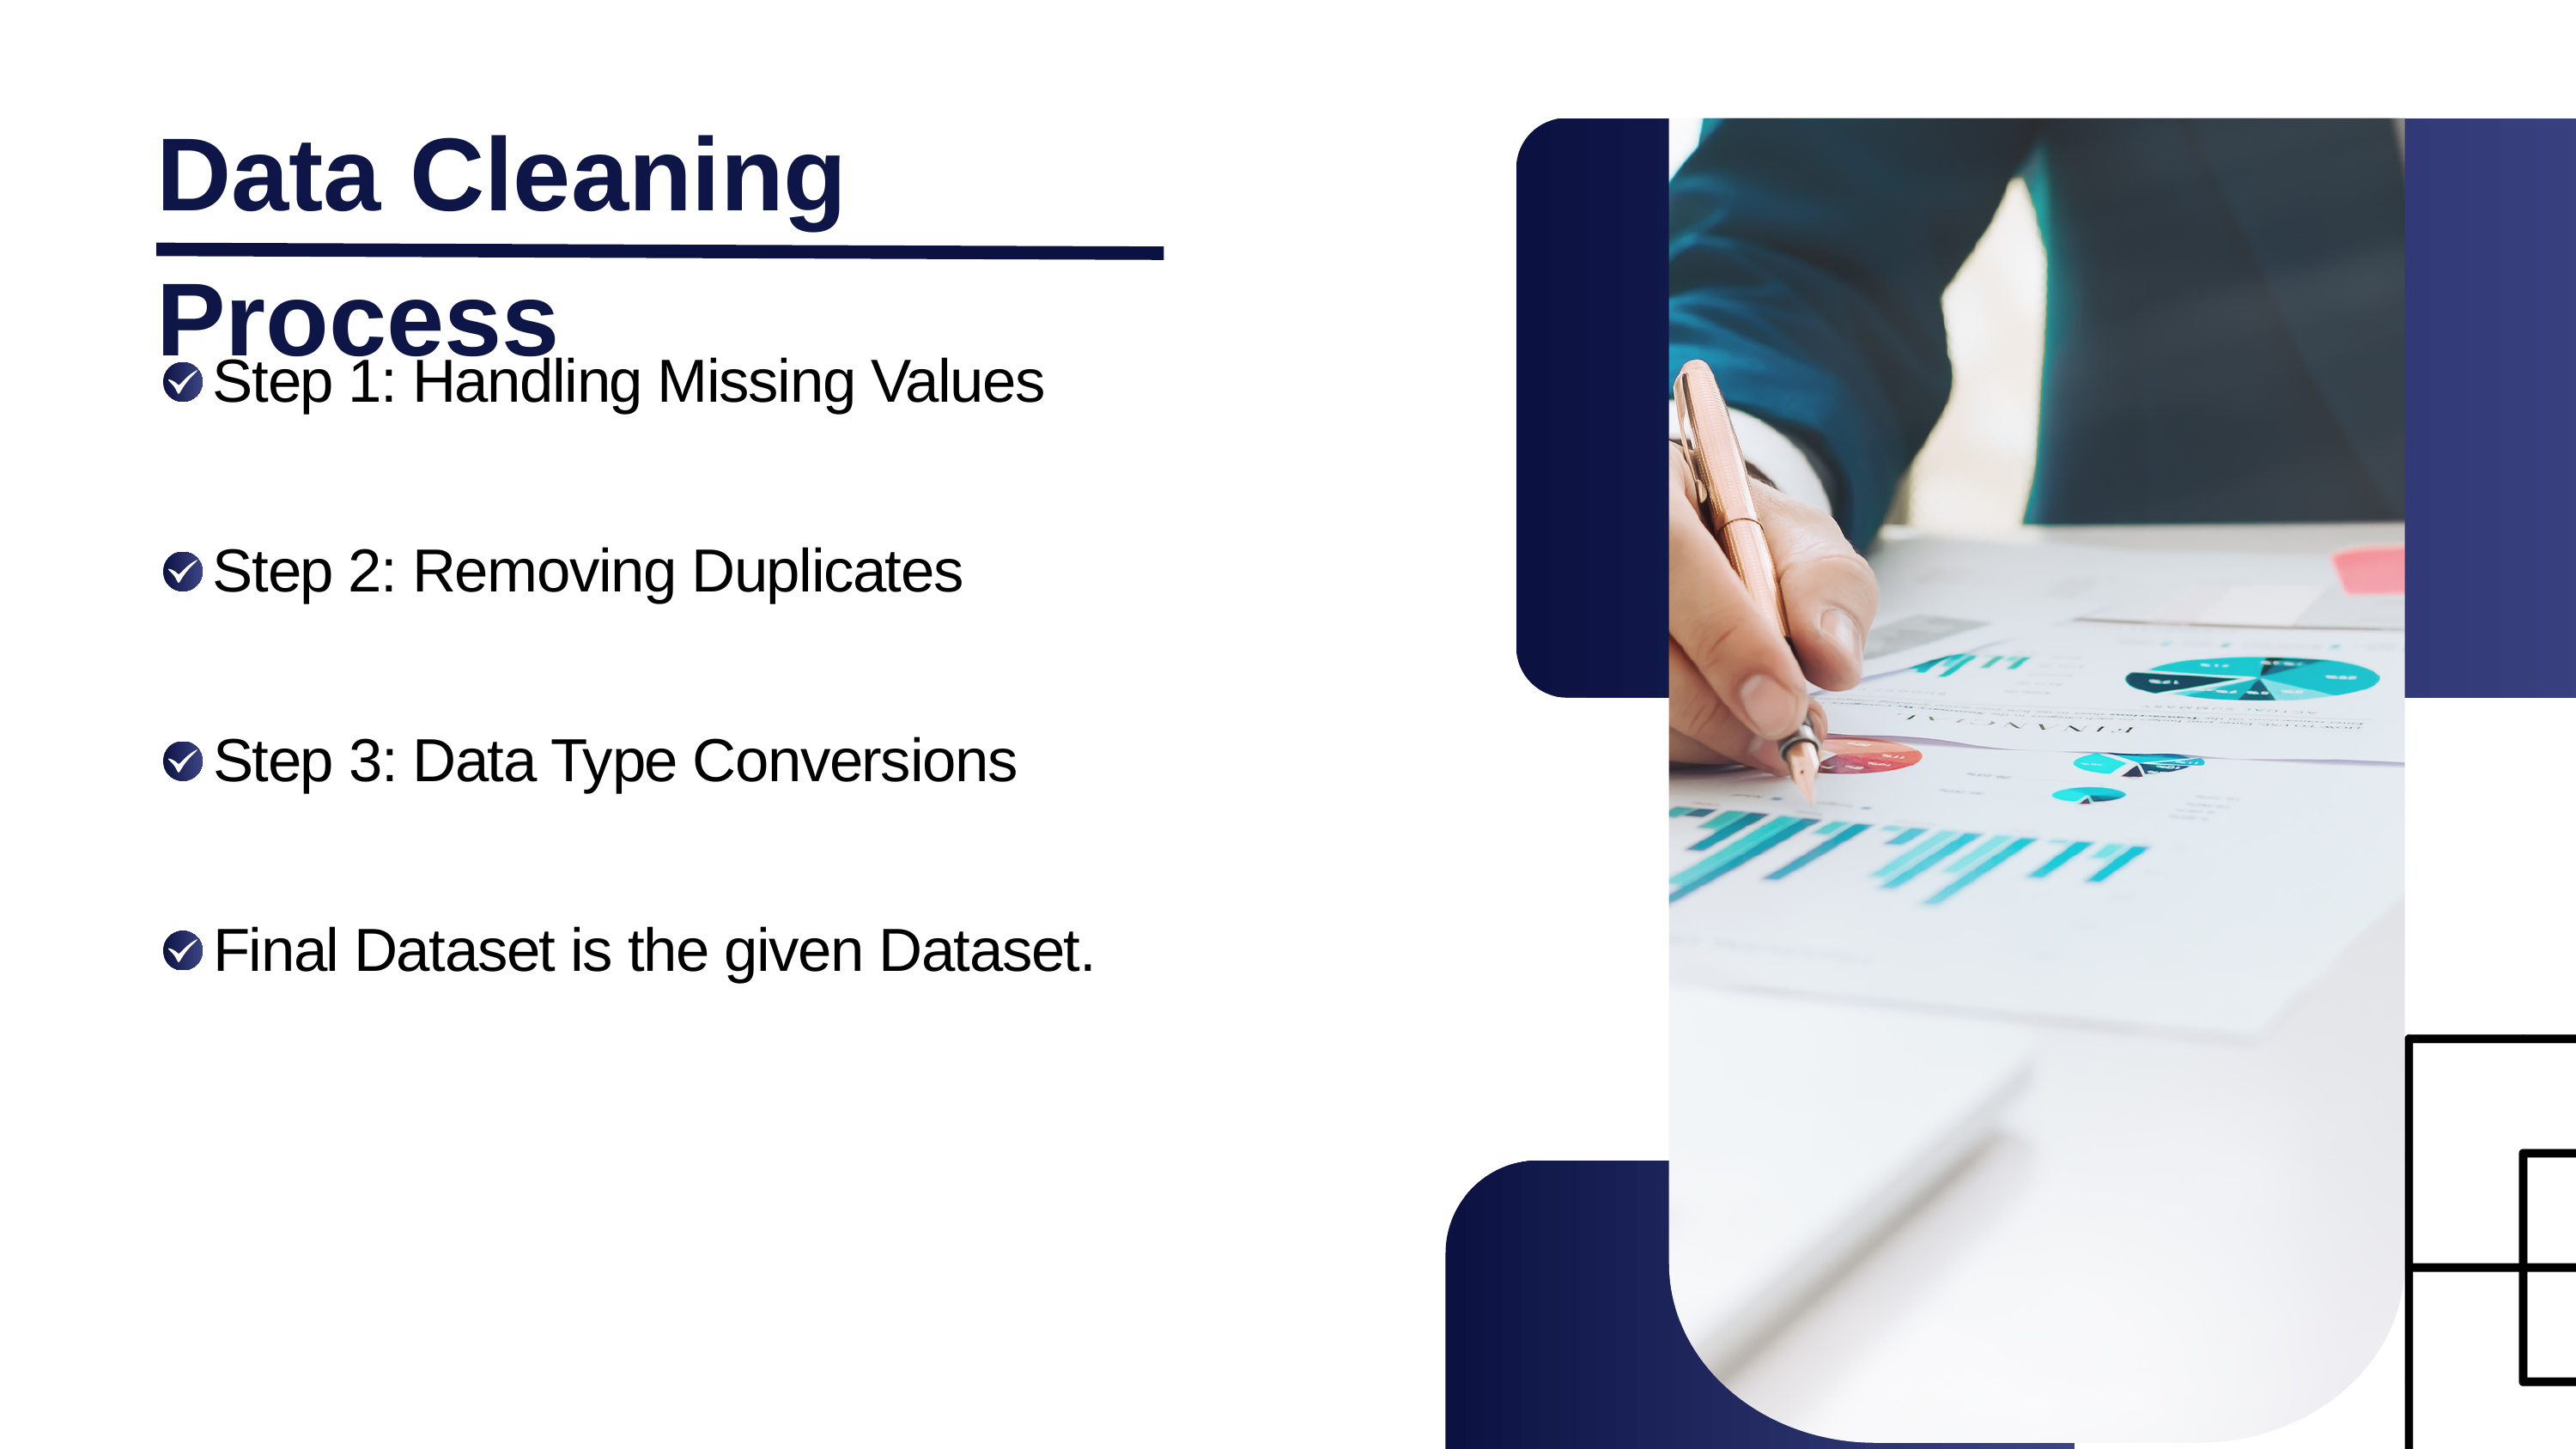

Data Cleaning Process

Step 1: Handling Missing Values

Step 2: Removing Duplicates

Step 3: Data Type Conversions

Final Dataset is the given Dataset.